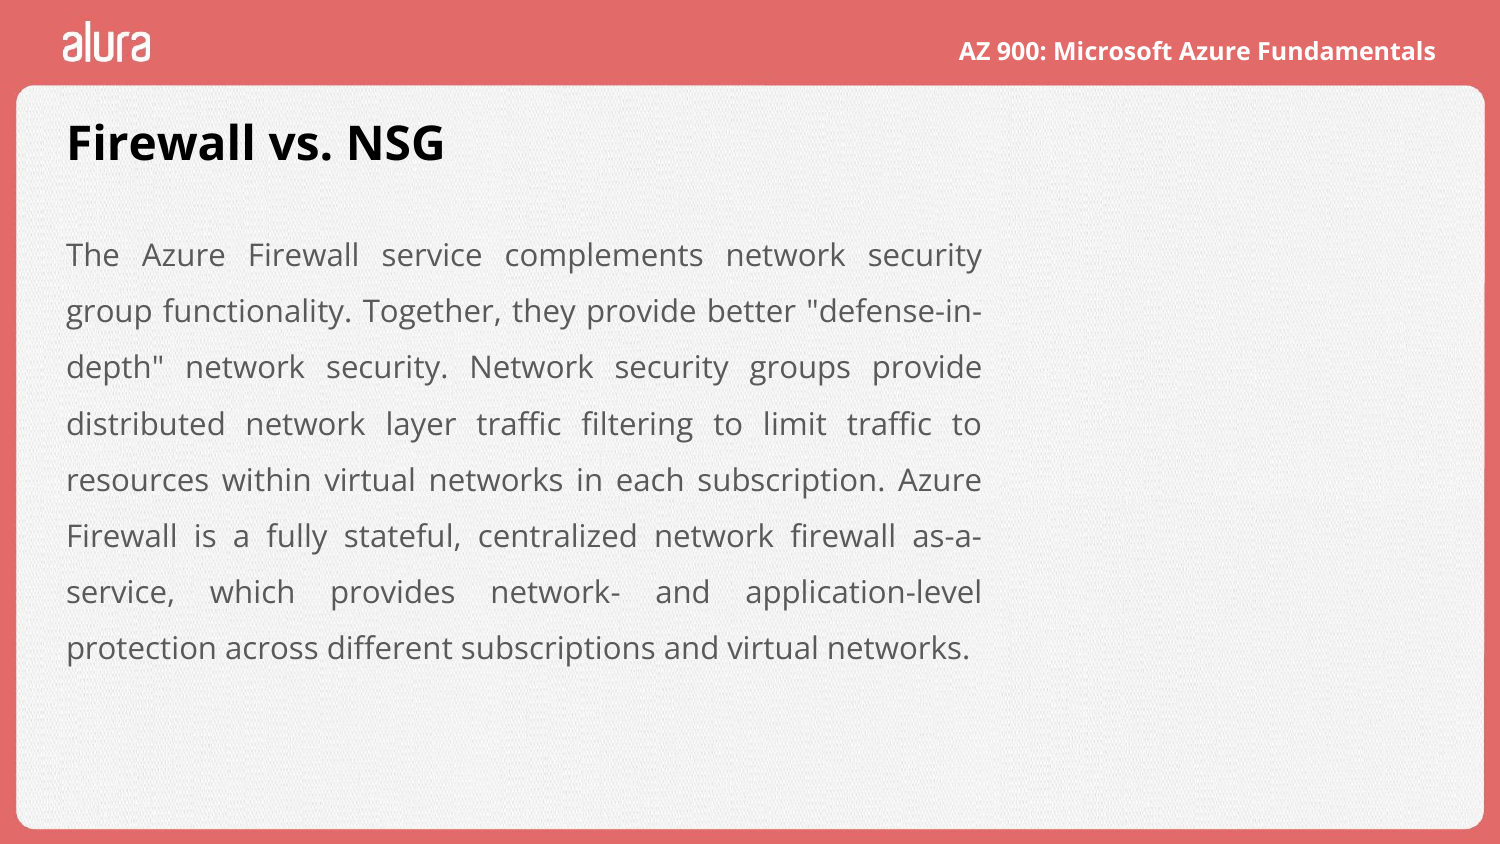

# Firewall vs. NSG
The Azure Firewall service complements network security group functionality. Together, they provide better "defense-in-depth" network security. Network security groups provide distributed network layer traffic filtering to limit traffic to resources within virtual networks in each subscription. Azure Firewall is a fully stateful, centralized network firewall as-a-service, which provides network- and application-level protection across different subscriptions and virtual networks.